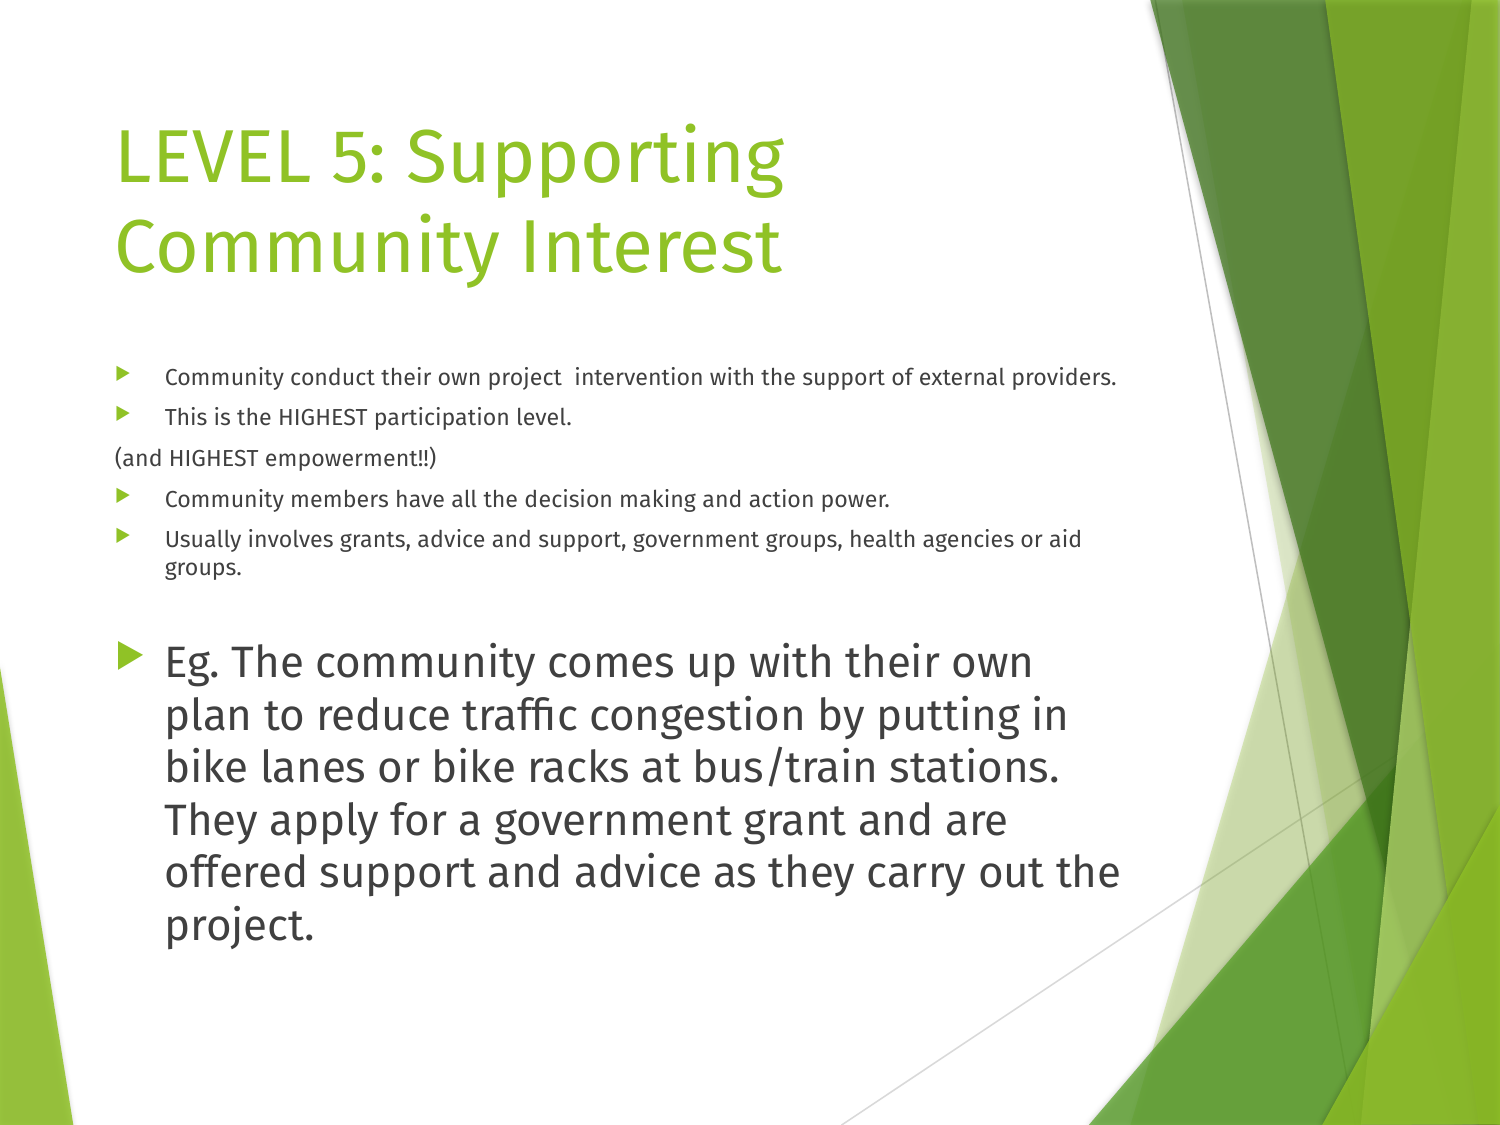

# LEVEL 5: Supporting Community Interest
Community conduct their own project  intervention with the support of external providers.
This is the HIGHEST participation level.
(and HIGHEST empowerment!!)
Community members have all the decision making and action power.
Usually involves grants, advice and support, government groups, health agencies or aid groups.

Eg. The community comes up with their own plan to reduce traffic congestion by putting in bike lanes or bike racks at bus/train stations. They apply for a government grant and are offered support and advice as they carry out the project.